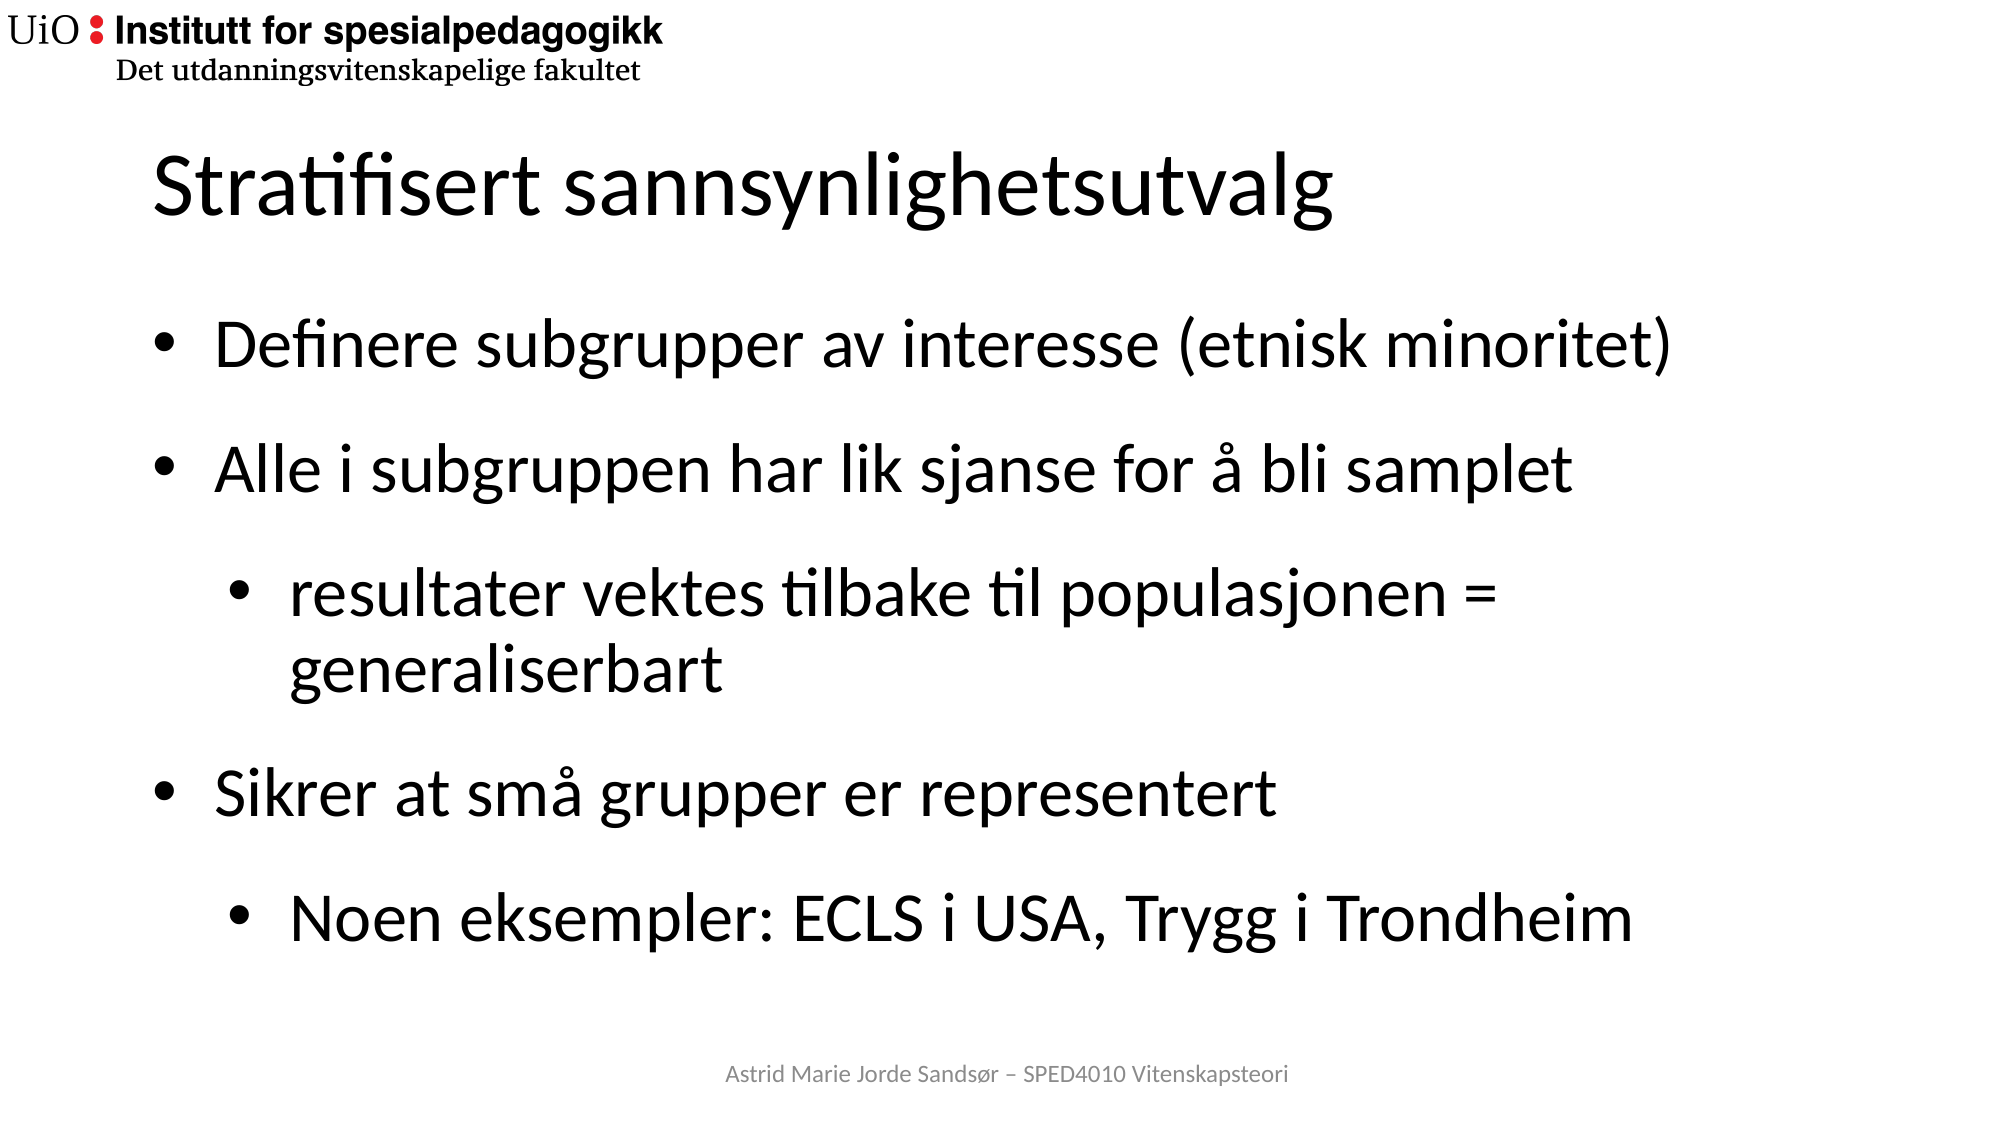

# Stratifisert sannsynlighetsutvalg
Definere subgrupper av interesse (etnisk minoritet)
Alle i subgruppen har lik sjanse for å bli samplet
resultater vektes tilbake til populasjonen = generaliserbart
Sikrer at små grupper er representert
Noen eksempler: ECLS i USA, Trygg i Trondheim

Astrid Marie Jorde Sandsør – SPED4010 Vitenskapsteori